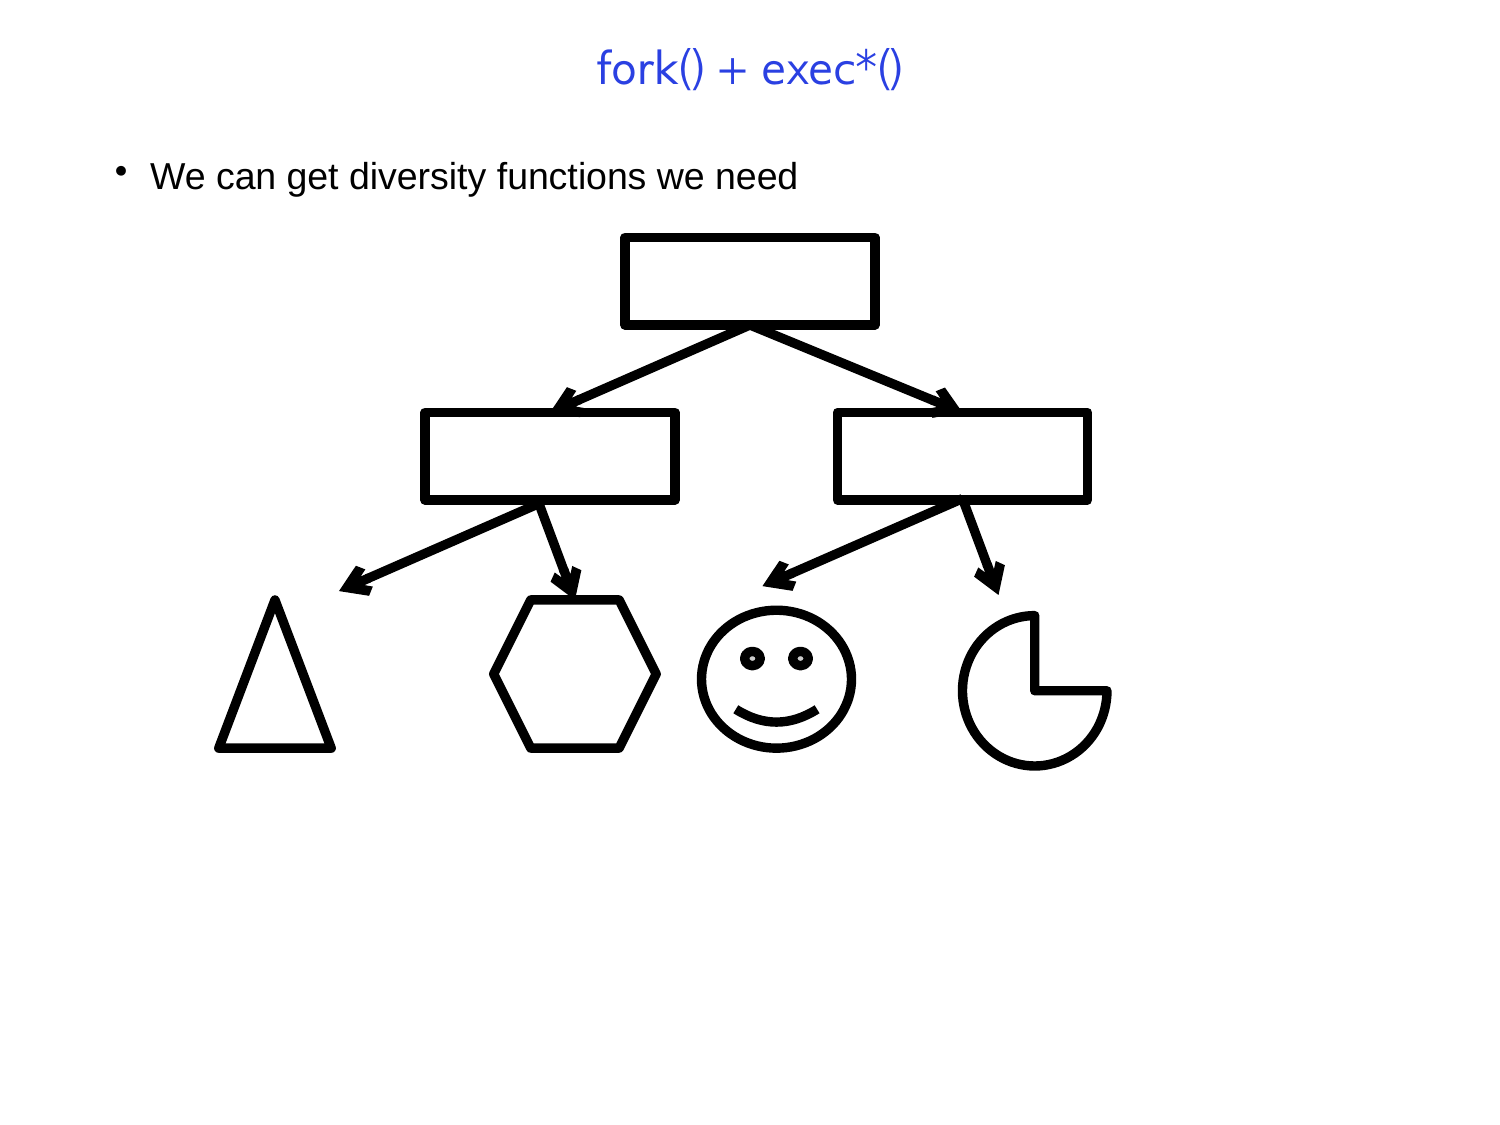

# fork() + exec*()
We can get diversity functions we need